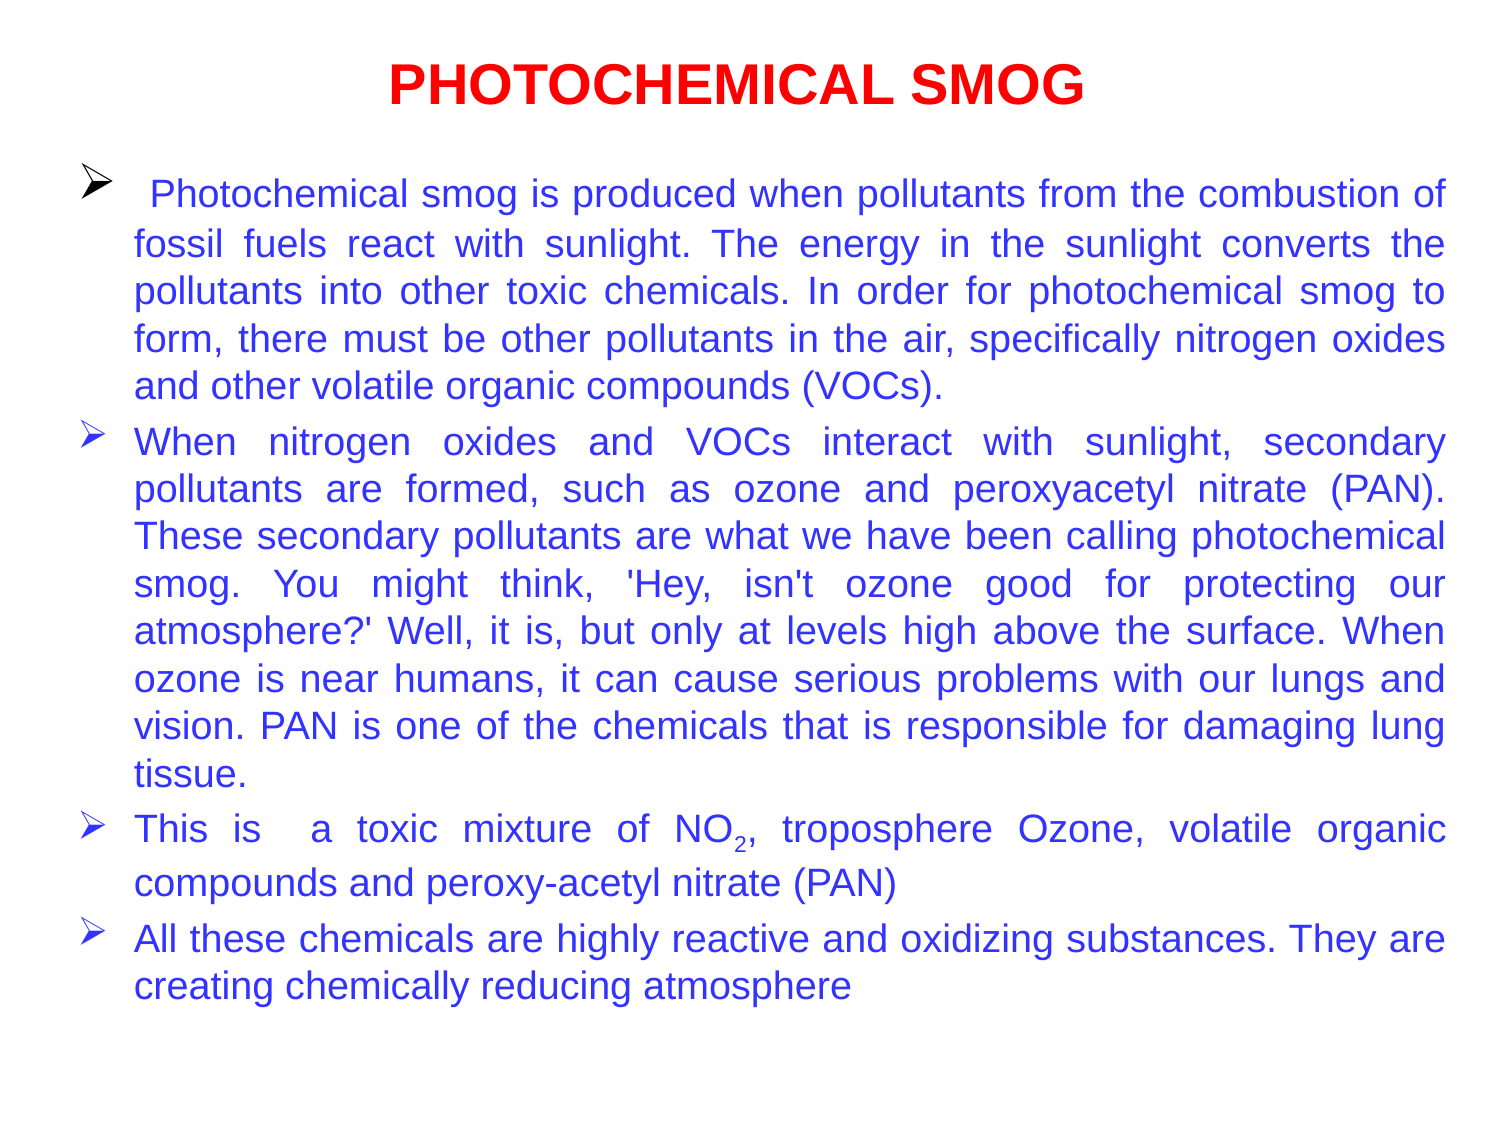

# PHOTOCHEMICAL SMOG
 Photochemical smog is produced when pollutants from the combustion of fossil fuels react with sunlight. The energy in the sunlight converts the pollutants into other toxic chemicals. In order for photochemical smog to form, there must be other pollutants in the air, specifically nitrogen oxides and other volatile organic compounds (VOCs).
When nitrogen oxides and VOCs interact with sunlight, secondary pollutants are formed, such as ozone and peroxyacetyl nitrate (PAN). These secondary pollutants are what we have been calling photochemical smog. You might think, 'Hey, isn't ozone good for protecting our atmosphere?' Well, it is, but only at levels high above the surface. When ozone is near humans, it can cause serious problems with our lungs and vision. PAN is one of the chemicals that is responsible for damaging lung tissue.
This is  a toxic mixture of NO2, troposphere Ozone, volatile organic compounds and peroxy-acetyl nitrate (PAN)
All these chemicals are highly reactive and oxidizing substances. They are creating chemically reducing atmosphere

     Due to incomplete oxidation of fossil fuel, automobile exhaust, the primary pollutants concentration,viz NO, VOC, Particulate matter begin to rise during traffic hours and produce secondary pollutants-such as ozone and nitrogen dioxide by photochemical reactions.